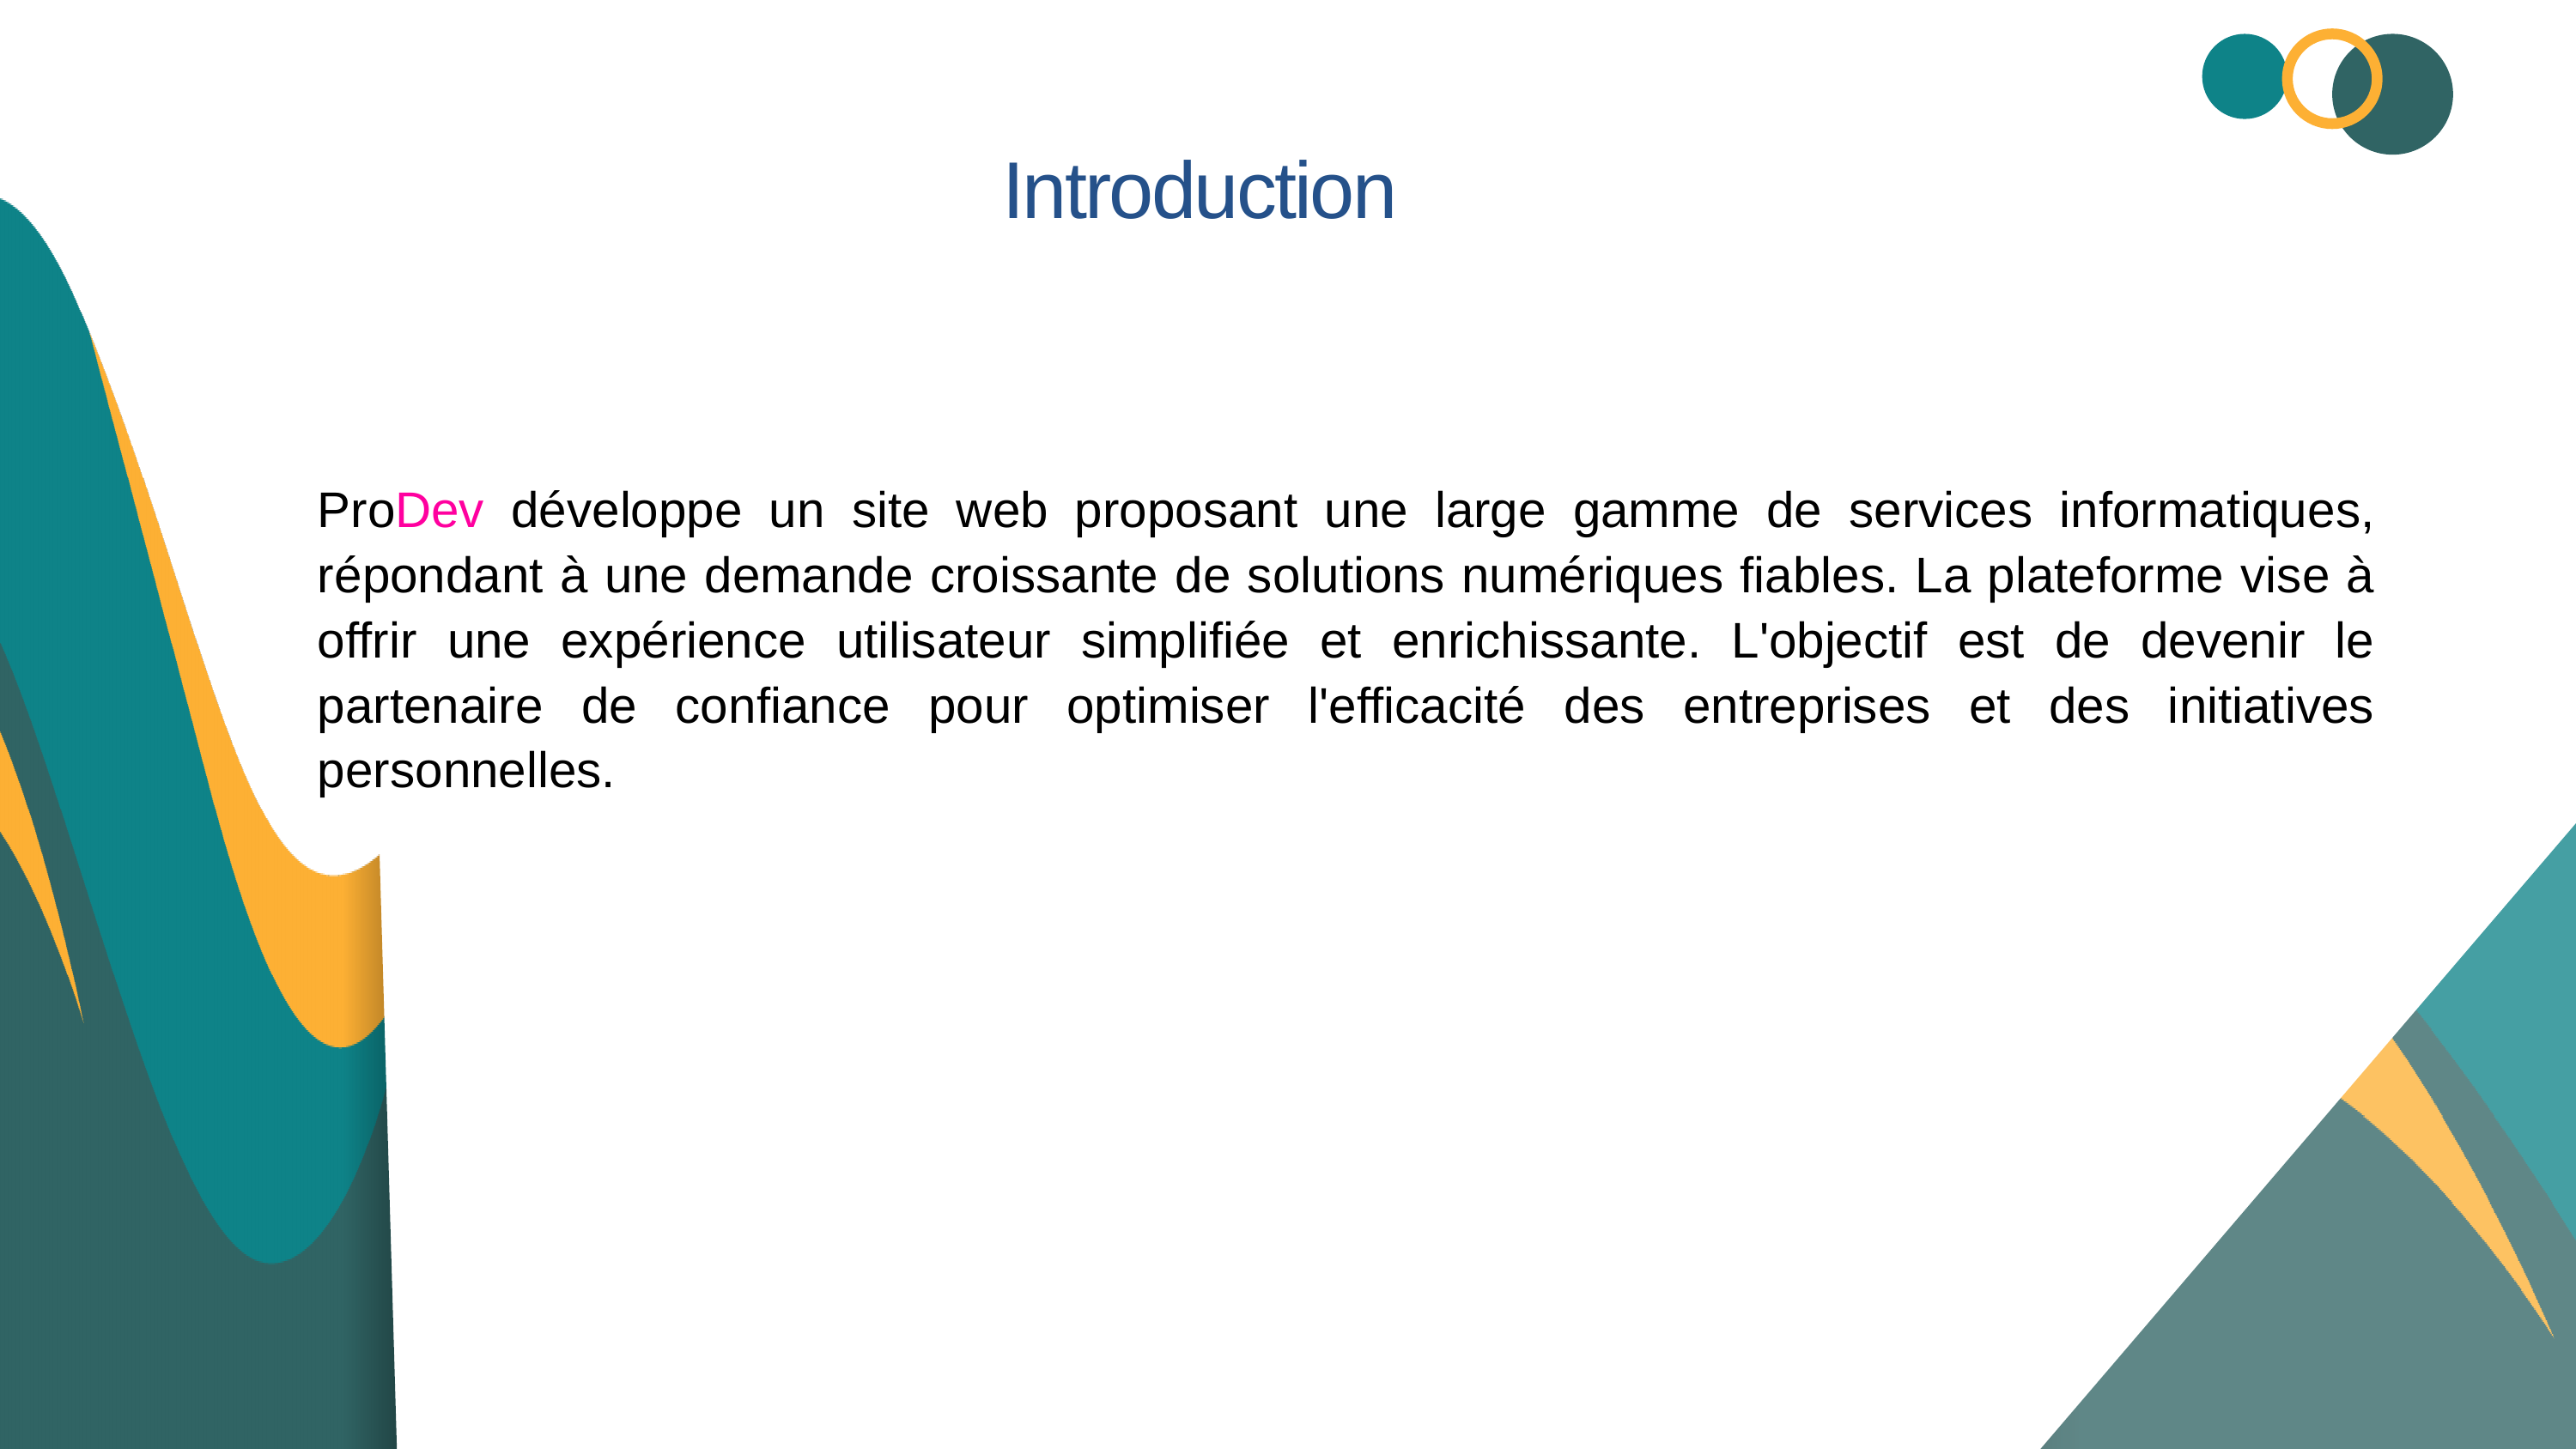

Introduction

ProDev développe un site web proposant une large gamme de services informatiques, répondant à une demande croissante de solutions numériques fiables. La plateforme vise à offrir une expérience utilisateur simplifiée et enrichissante. L'objectif est de devenir le partenaire de confiance pour optimiser l'efficacité des entreprises et des initiatives personnelles.